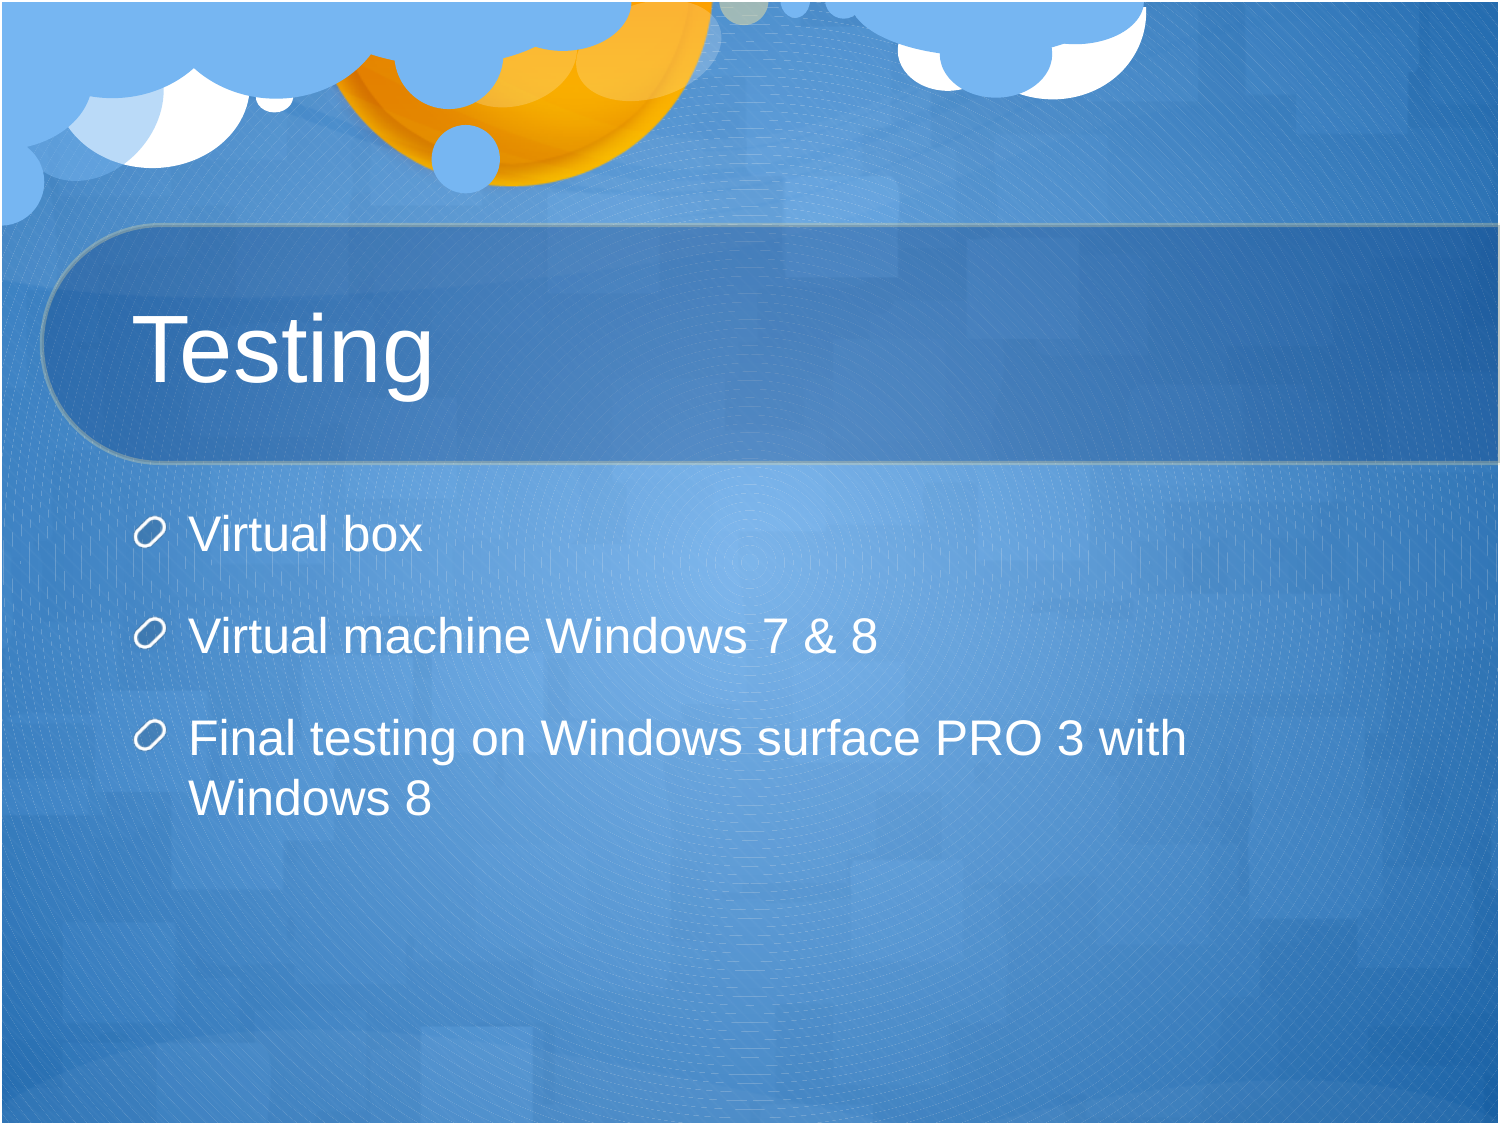

# Testing
Virtual box
Virtual machine Windows 7 & 8
Final testing on Windows surface PRO 3 with Windows 8